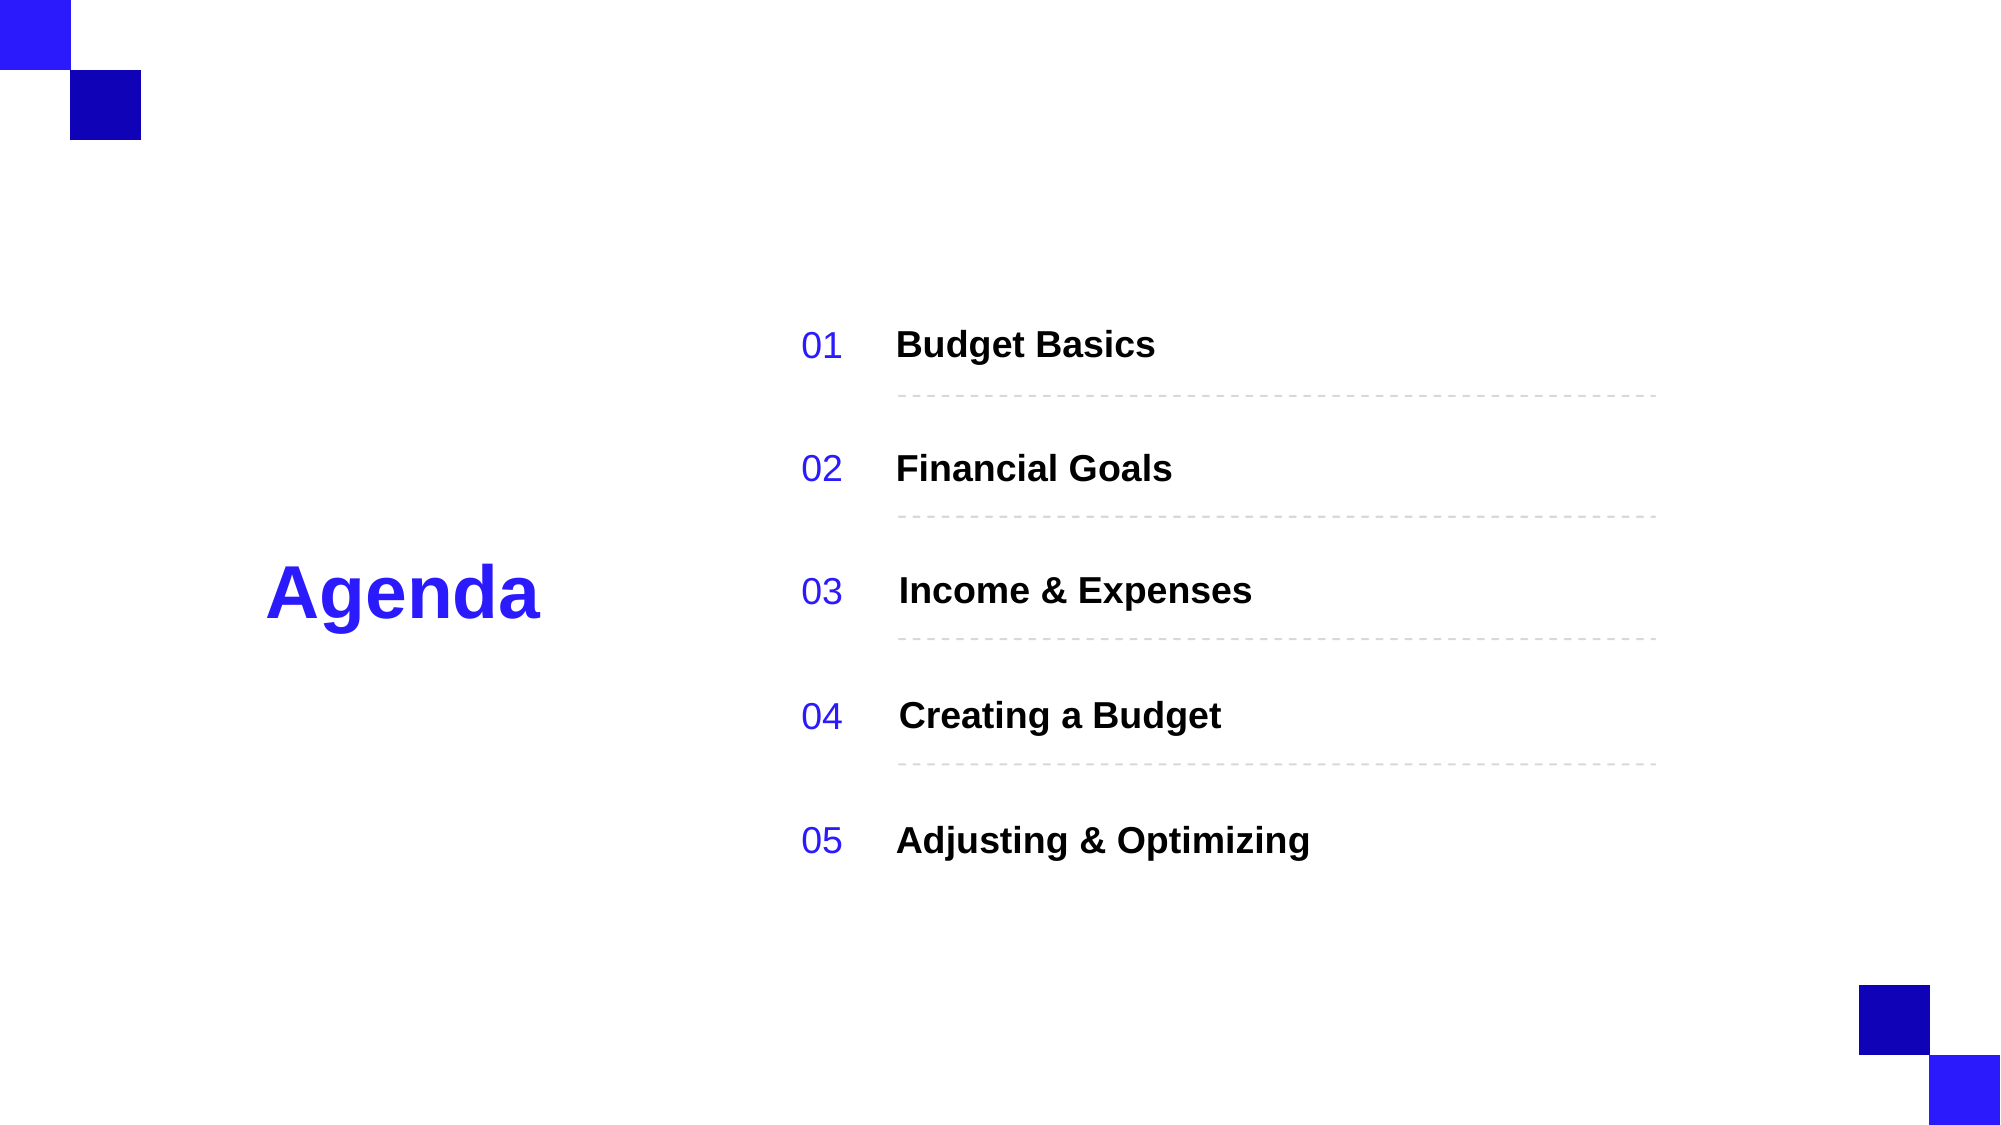

# Agenda
01
Budget Basics
02
Financial Goals
03
Income & Expenses
04
Creating a Budget
05
Adjusting & Optimizing